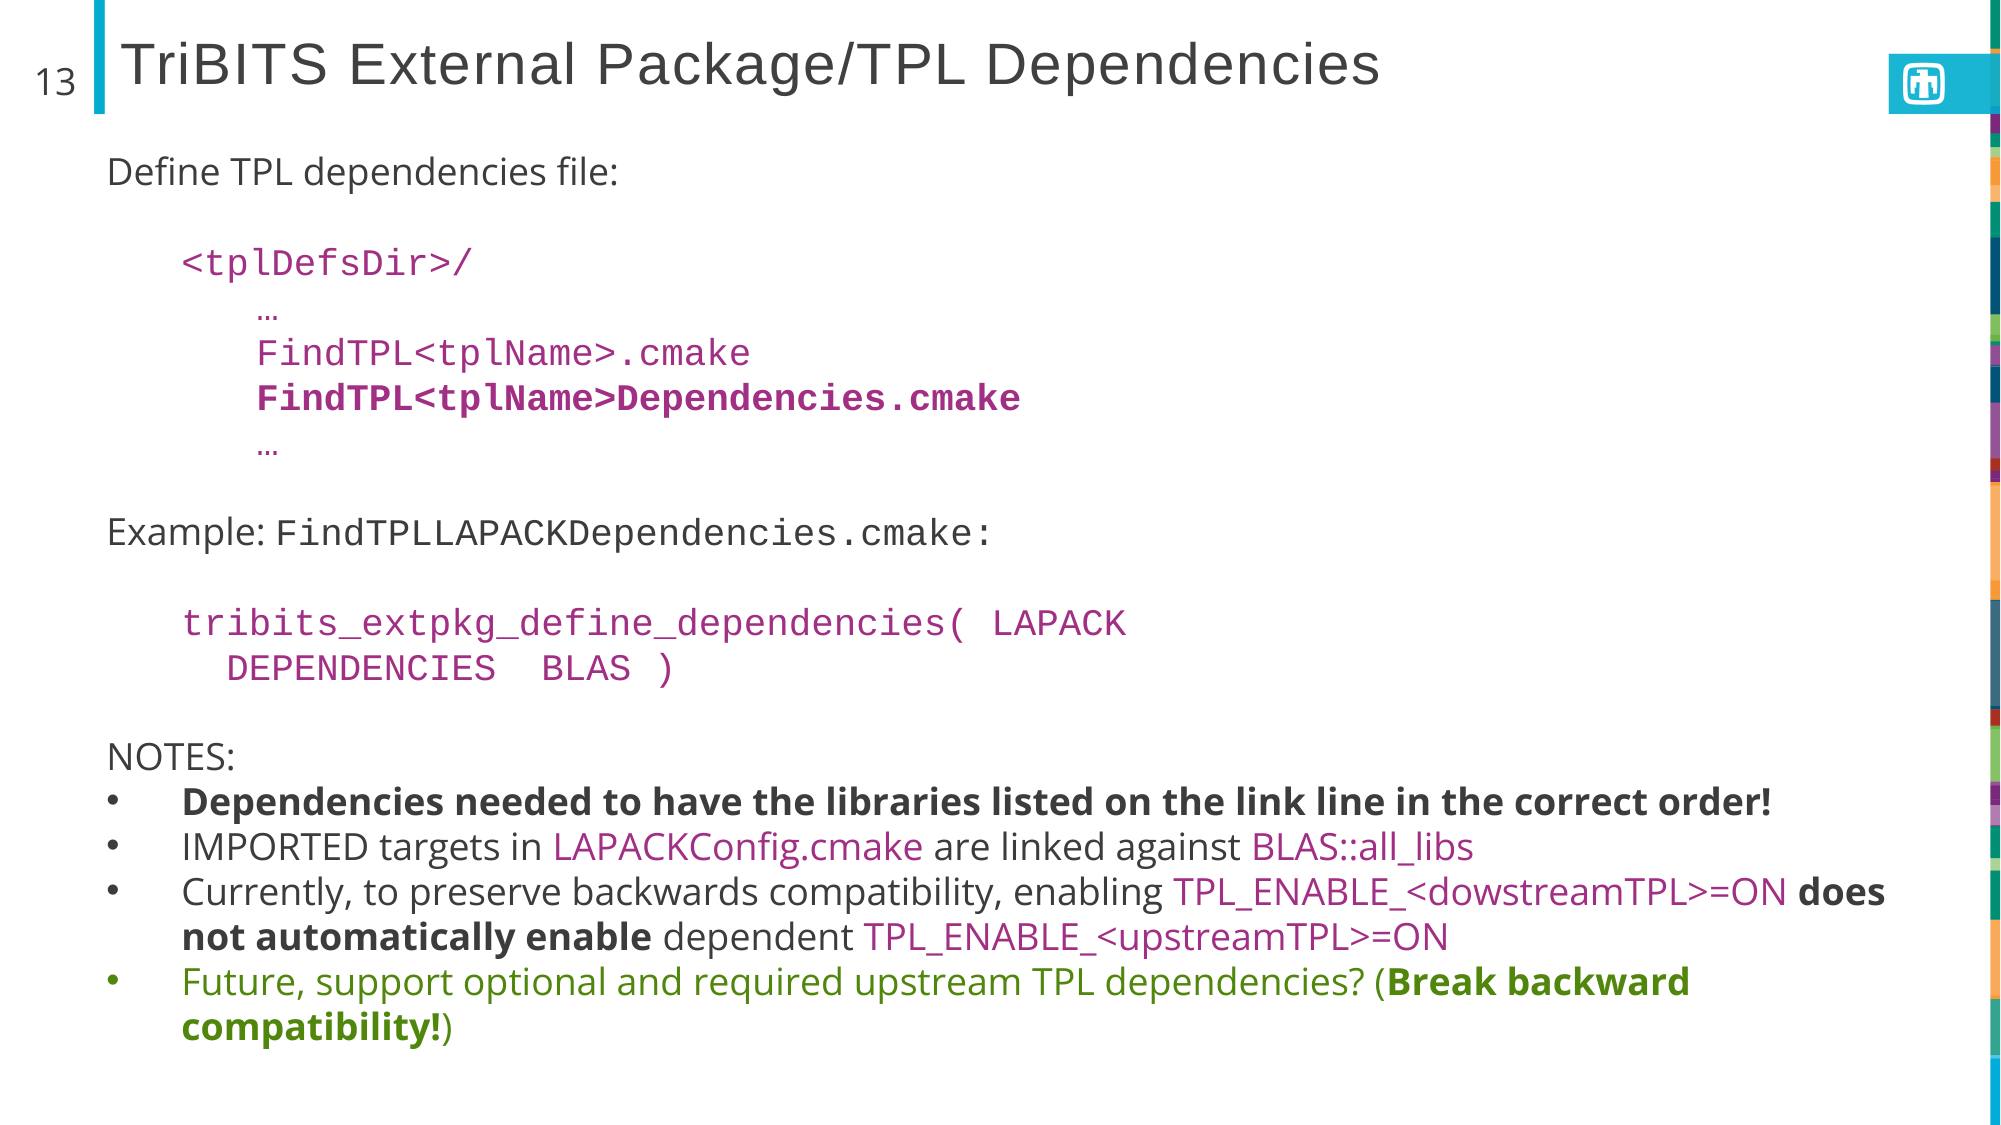

# TriBITS External Package/TPL Dependencies
13
13
Define TPL dependencies file:

<tplDefsDir>/
…
FindTPL<tplName>.cmake
FindTPL<tplName>Dependencies.cmake
…

Example: FindTPLLAPACKDependencies.cmake:

tribits_extpkg_define_dependencies( LAPACK
  DEPENDENCIES  BLAS )

NOTES:
Dependencies needed to have the libraries listed on the link line in the correct order!
IMPORTED targets in LAPACKConfig.cmake are linked against BLAS::all_libs
Currently, to preserve backwards compatibility, enabling TPL_ENABLE_<dowstreamTPL>=ON does not automatically enable dependent TPL_ENABLE_<upstreamTPL>=ON
Future, support optional and required upstream TPL dependencies? (Break backward compatibility!)